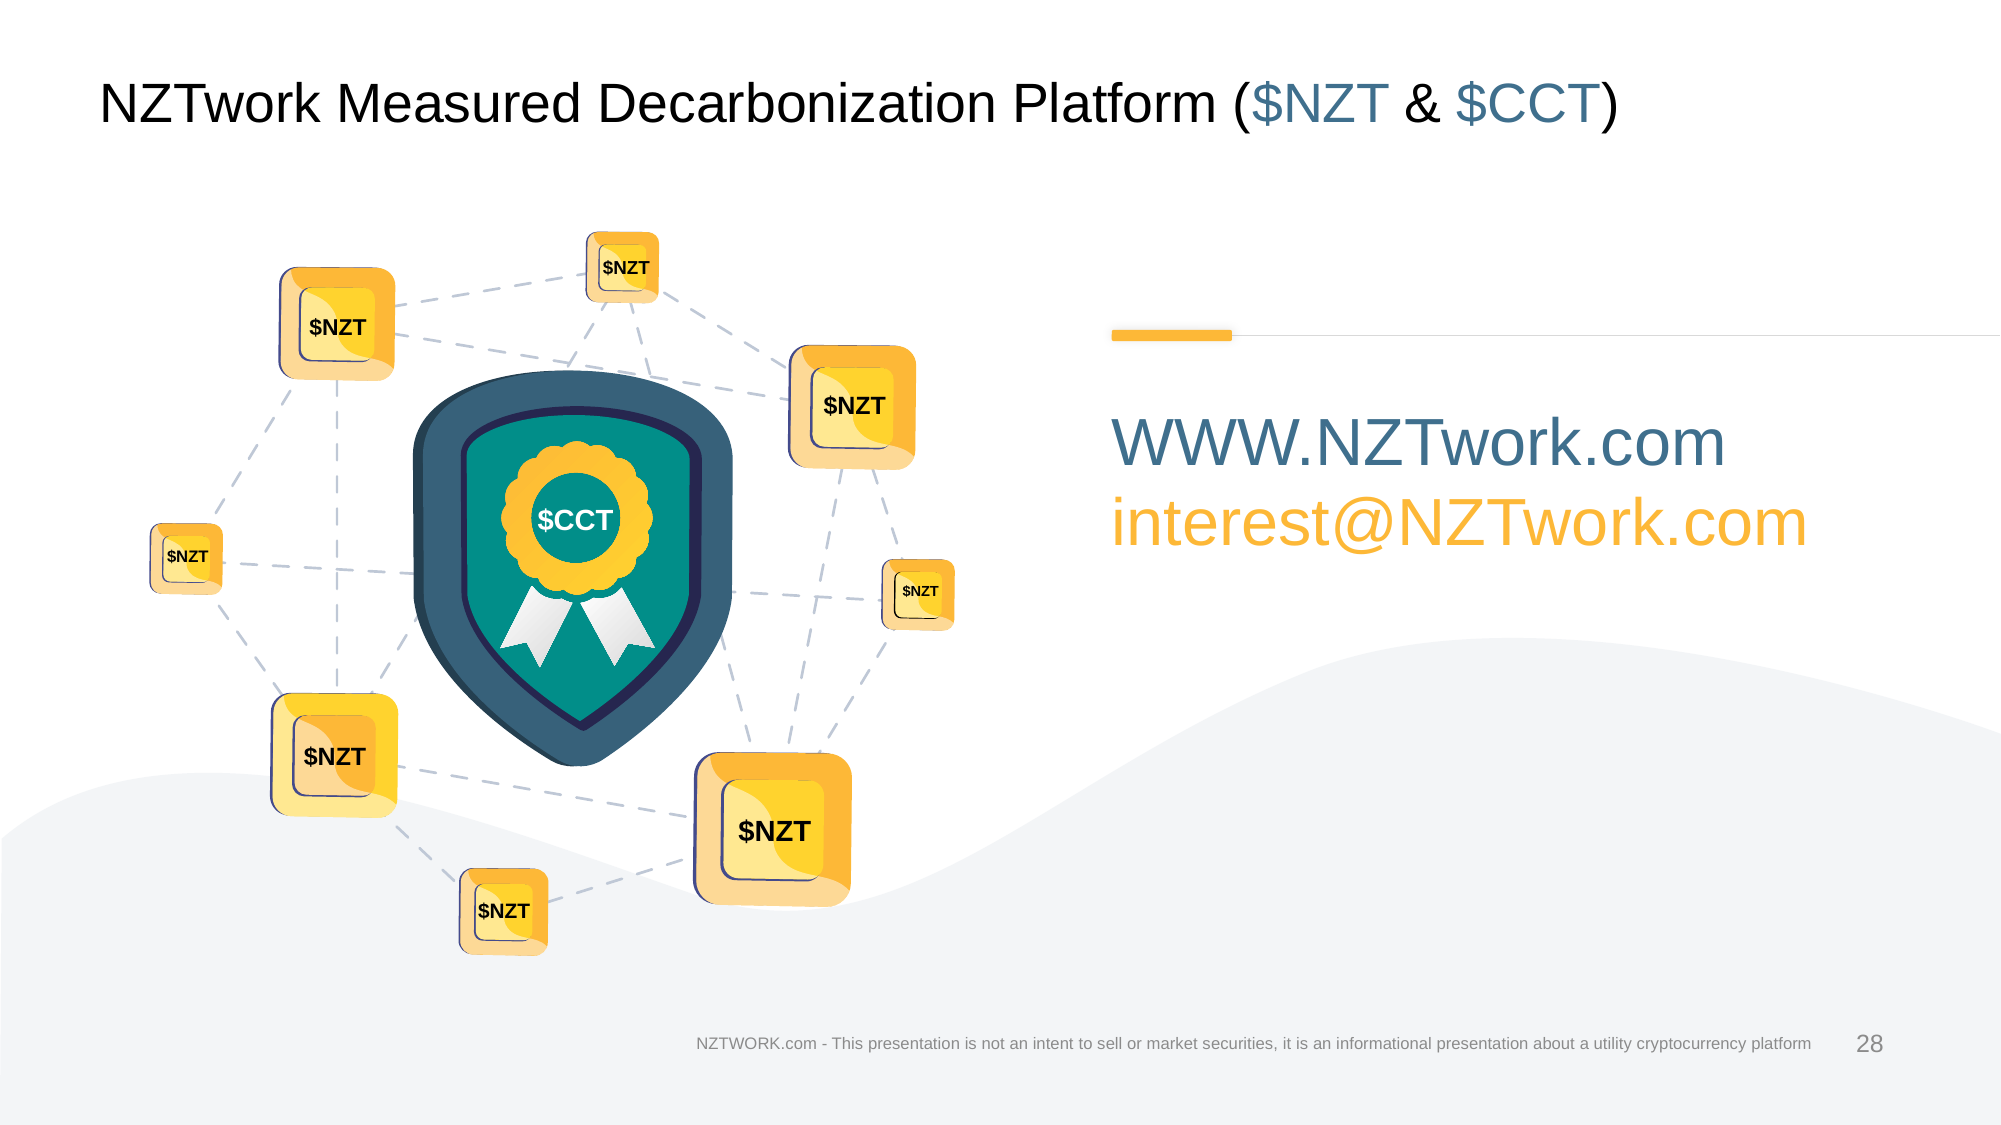

# NZTwork Measured Decarbonization Platform ($NZT & $CCT)

$NZT
$NZT

WWW.NZTwork.com
interest@NZTwork.com
$NZT

$CCT
$NZT
$NZT
$NZT
$NZT
$NZT
NZTWORK.com - This presentation is not an intent to sell or market securities, it is an informational presentation about a utility cryptocurrency platform
28